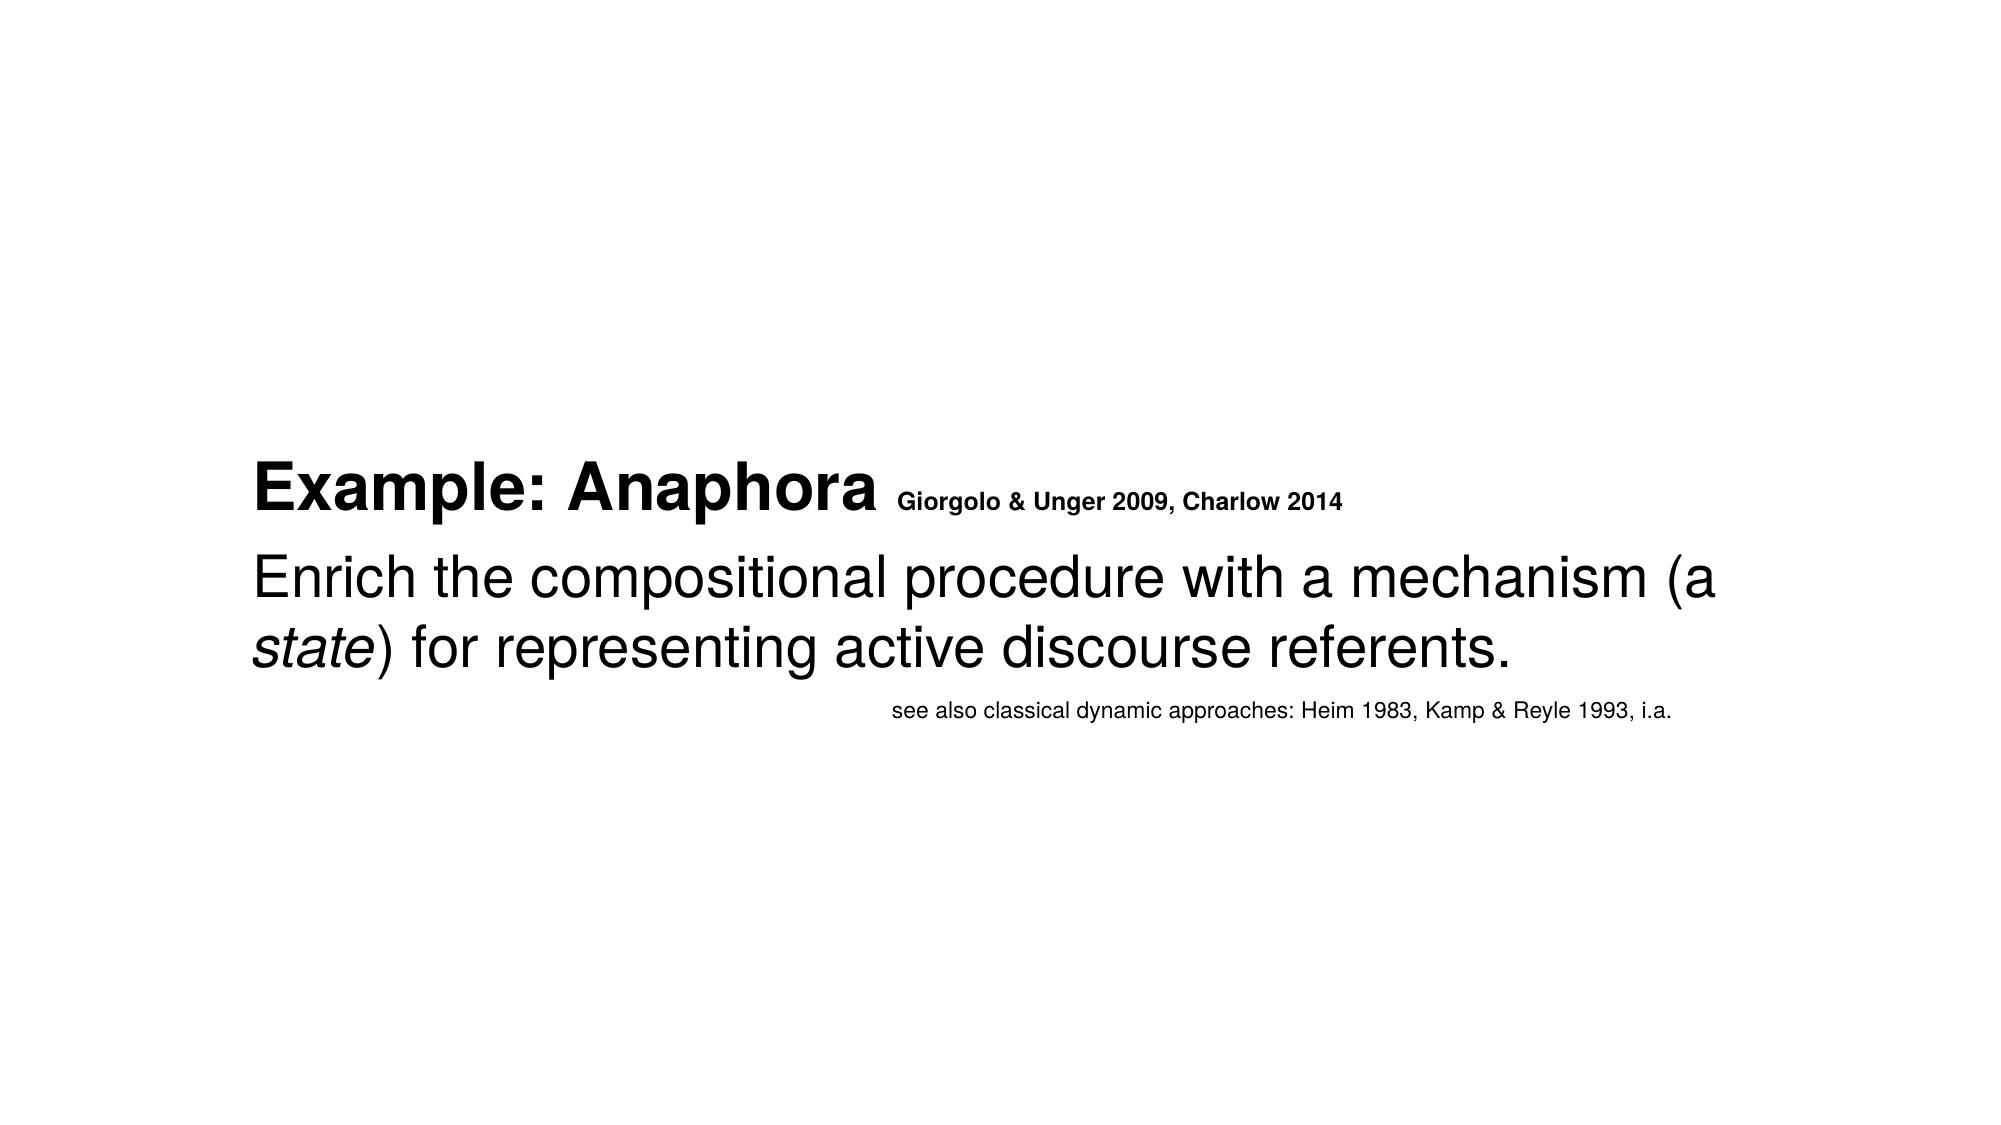

Example: Anaphora Giorgolo & Unger 2009, Charlow 2014
Enrich the compositional procedure with a mechanism (a state) for representing active discourse referents.
see also classical dynamic approaches: Heim 1983, Kamp & Reyle 1993, i.a.